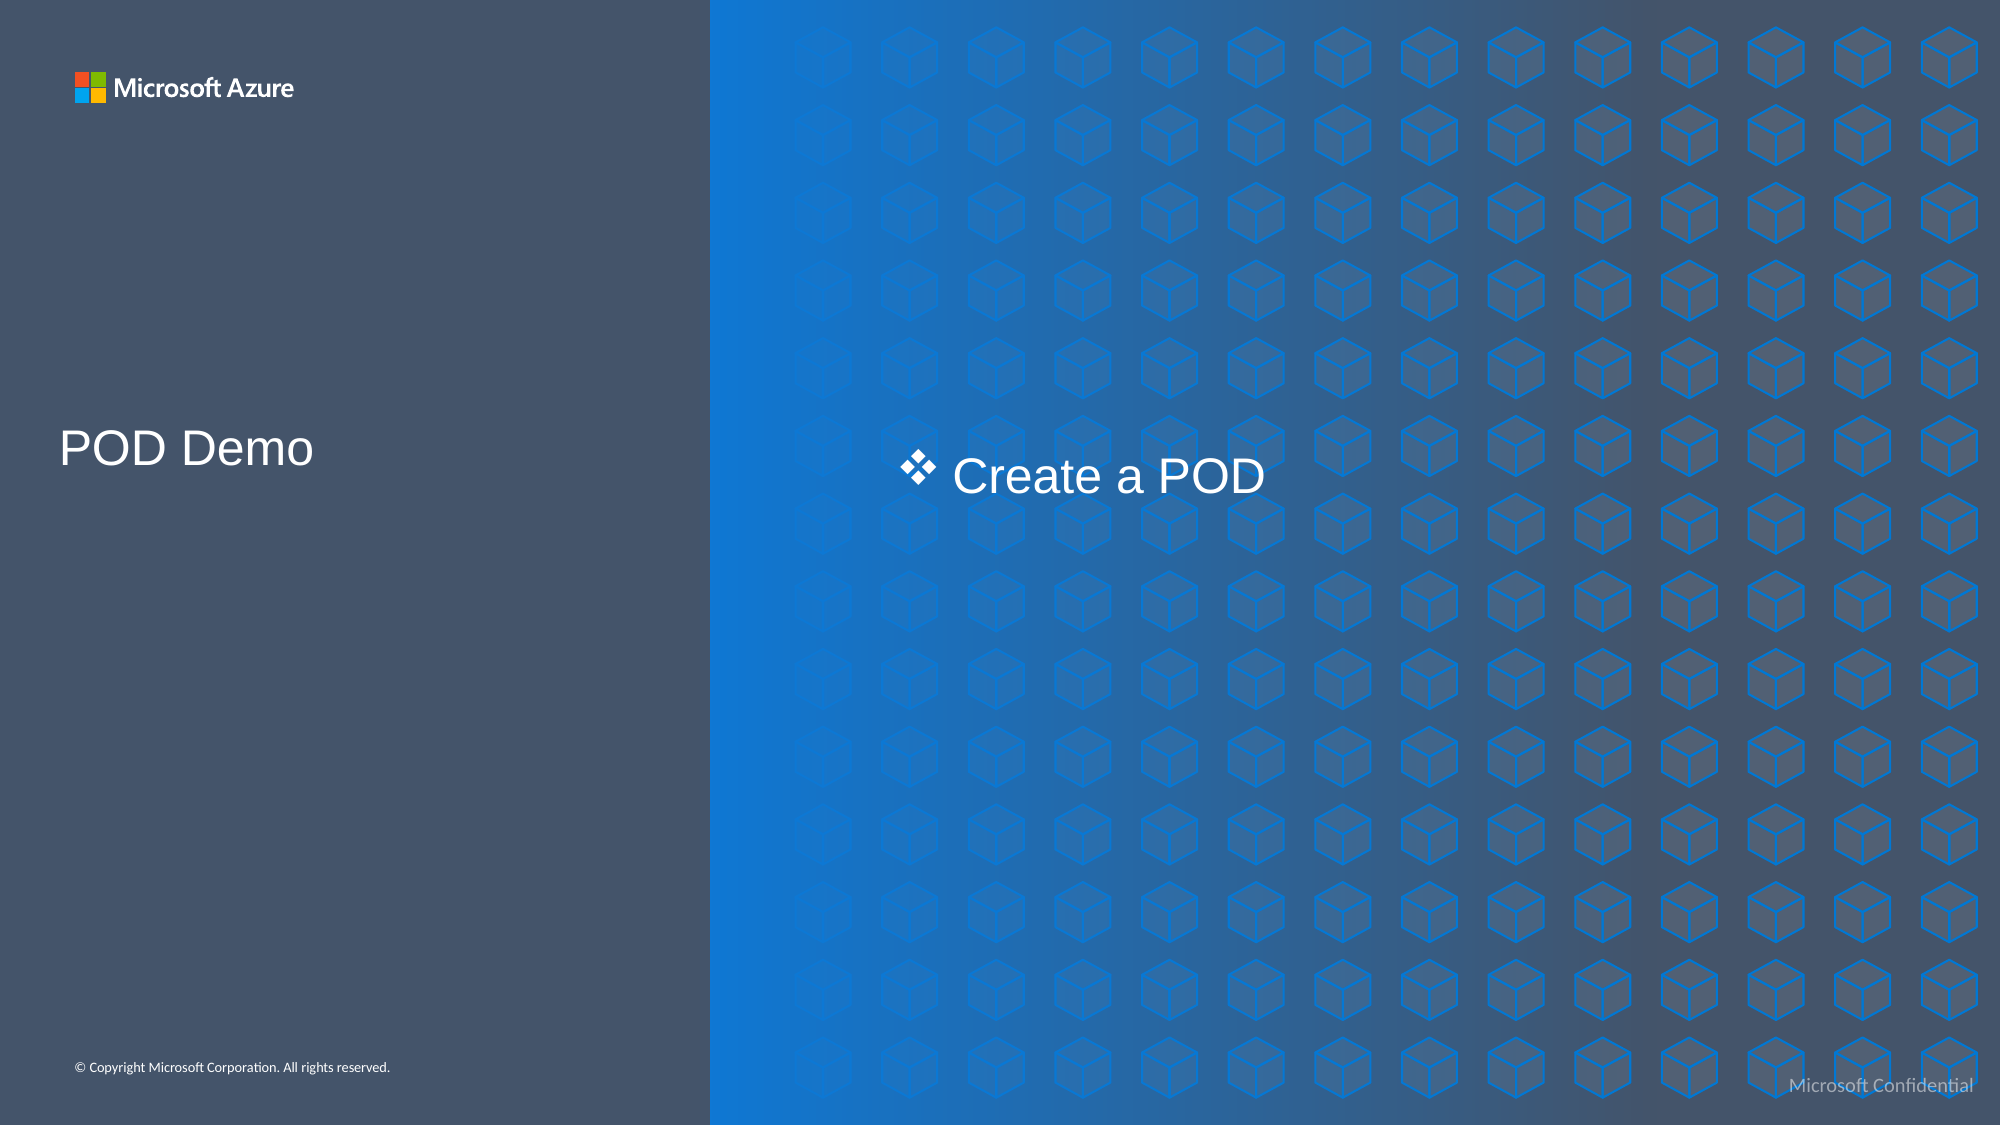

POD Demo
Create a POD

Microsoft Confidential